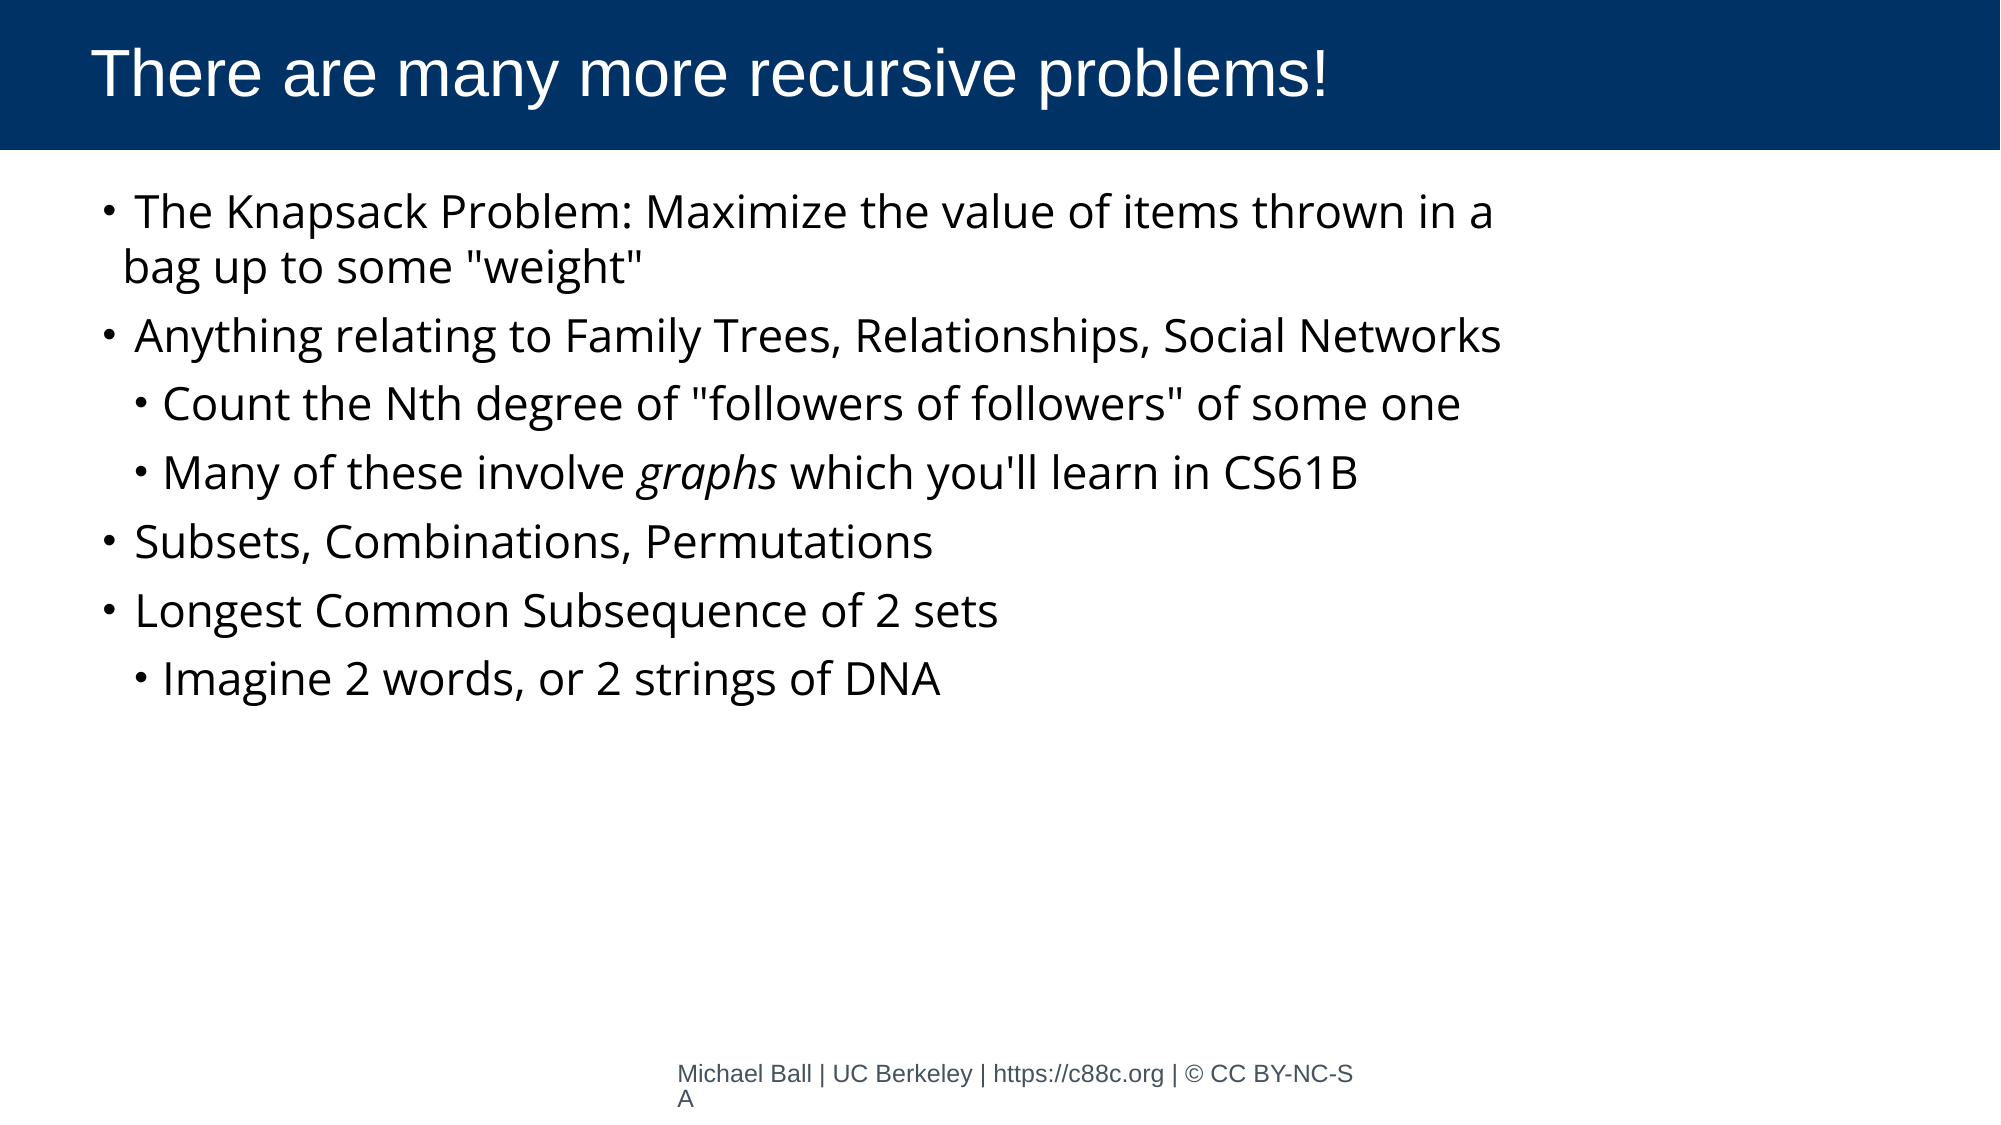

# There are many more recursive problems!
 The Knapsack Problem: Maximize the value of items thrown in a bag up to some "weight"
 Anything relating to Family Trees, Relationships, Social Networks
 Count the Nth degree of "followers of followers" of some one
 Many of these involve graphs which you'll learn in CS61B
 Subsets, Combinations, Permutations
 Longest Common Subsequence of 2 sets
 Imagine 2 words, or 2 strings of DNA
Michael Ball | UC Berkeley | https://c88c.org | © CC BY-NC-SA